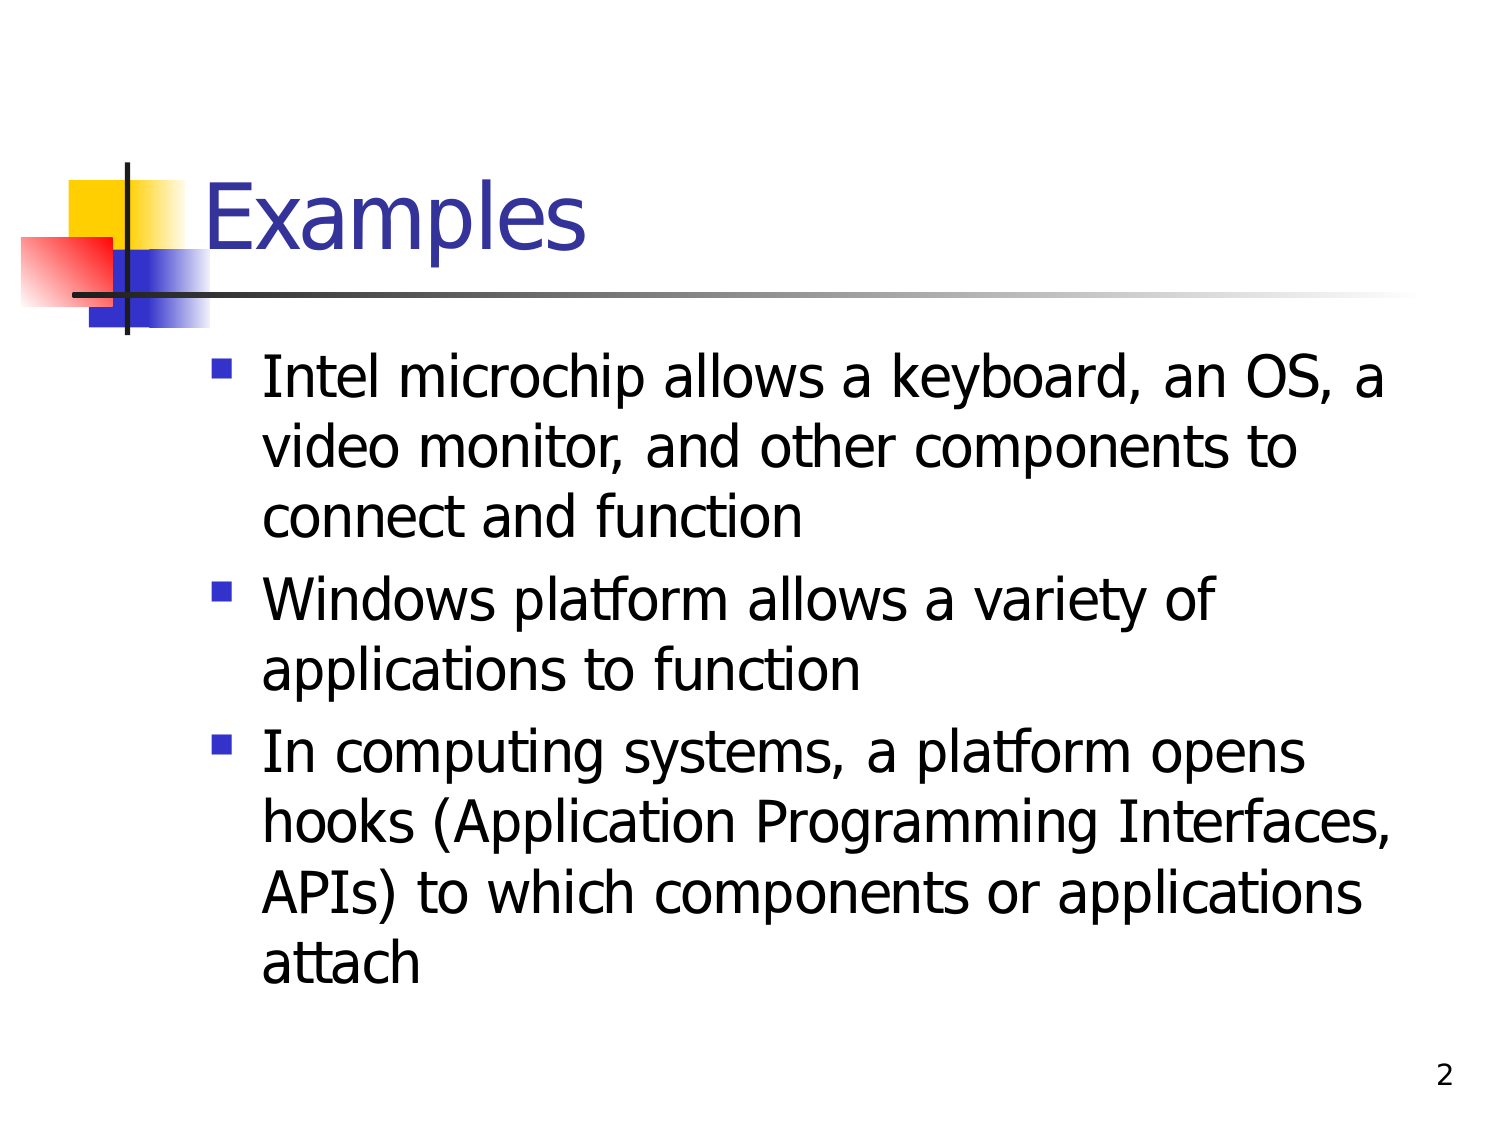

# Examples
Intel microchip allows a keyboard, an OS, a video monitor, and other components to connect and function
Windows platform allows a variety of applications to function
In computing systems, a platform opens hooks (Application Programming Interfaces, APIs) to which components or applications attach

2